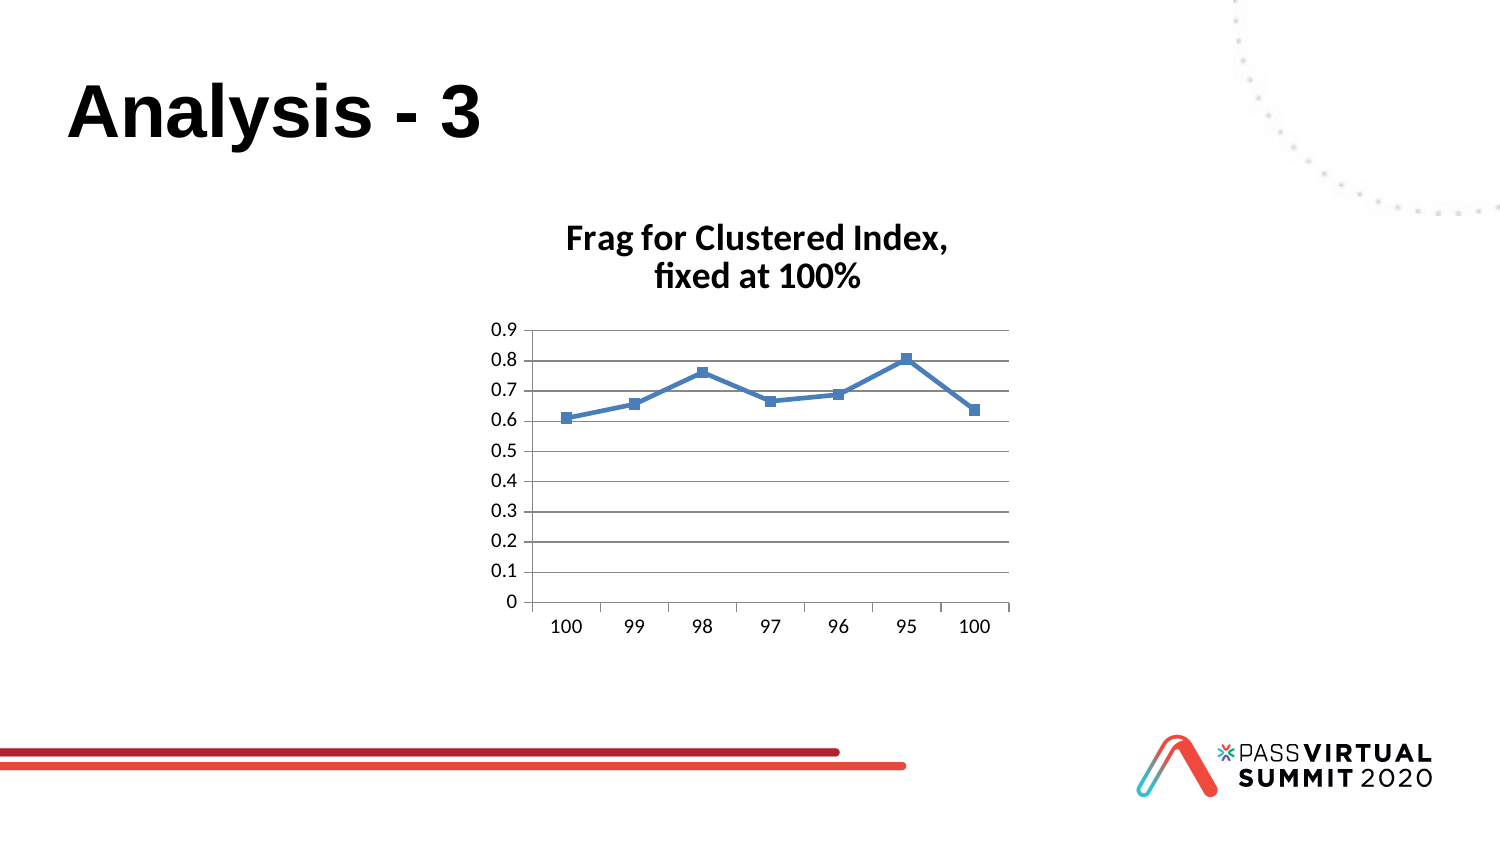

# Analysis - 3

### Chart: Frag for Clustered Index,
fixed at 100%

| Category | Current_Fragmentation |
|---|---|
| 100 | 0.610390280350192 |
| 99 | 0.656558295964126 |
| 98 | 0.761857103141507 |
| 97 | 0.666297754181069 |
| 96 | 0.688056566293381 |
| 95 | 0.805767645131995 |
| 100 | 0.637256070271888 |